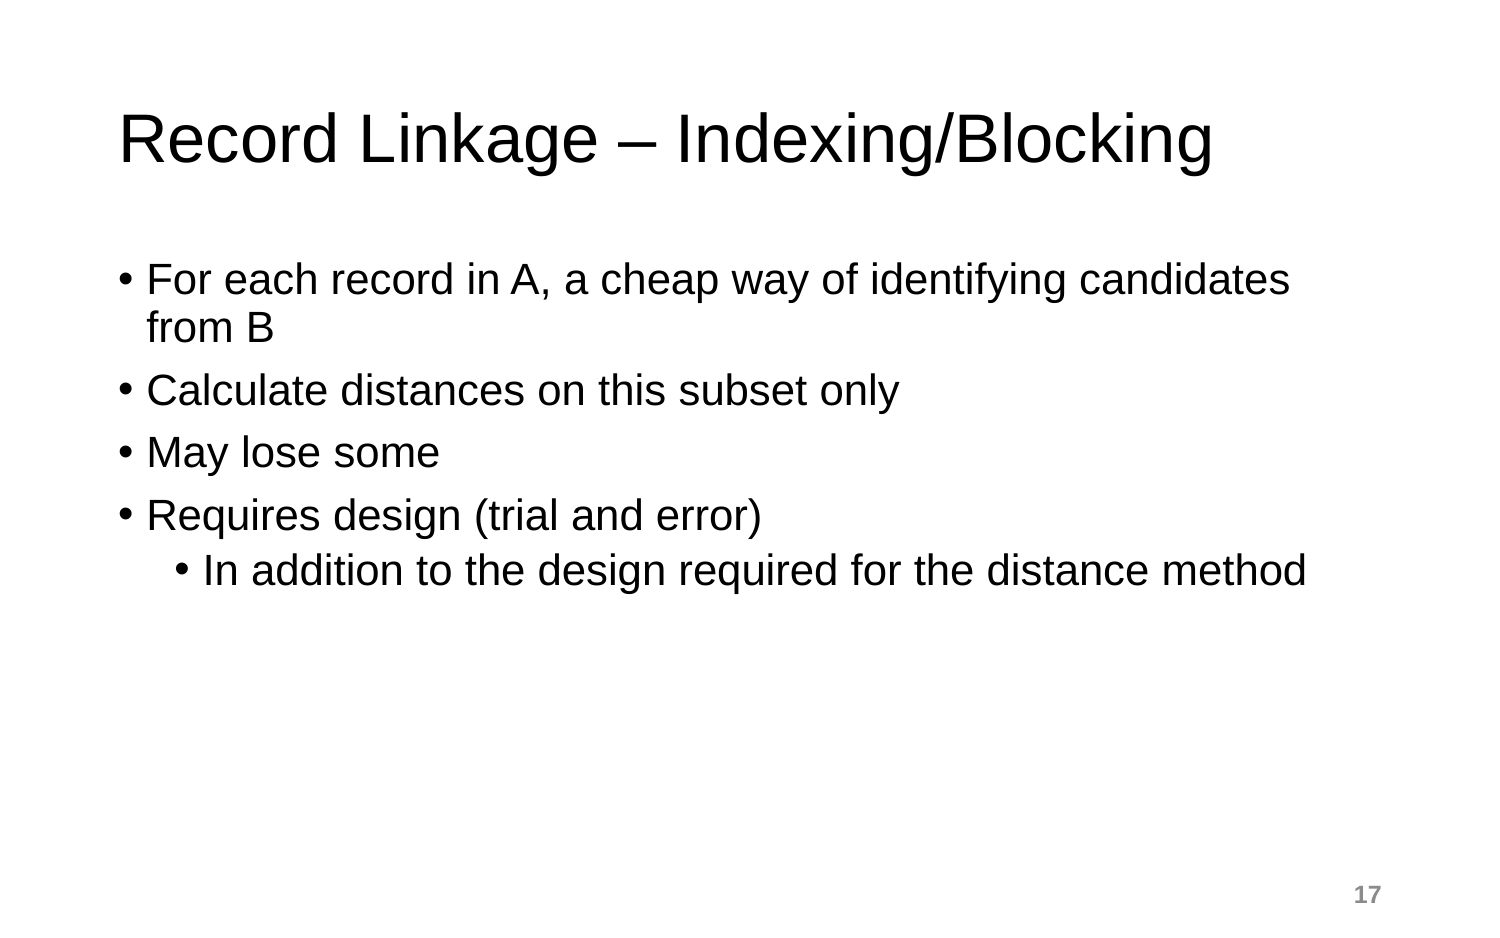

# Record Linkage – Indexing/Blocking
For each record in A, a cheap way of identifying candidates from B
Calculate distances on this subset only
May lose some
Requires design (trial and error)
In addition to the design required for the distance method
17